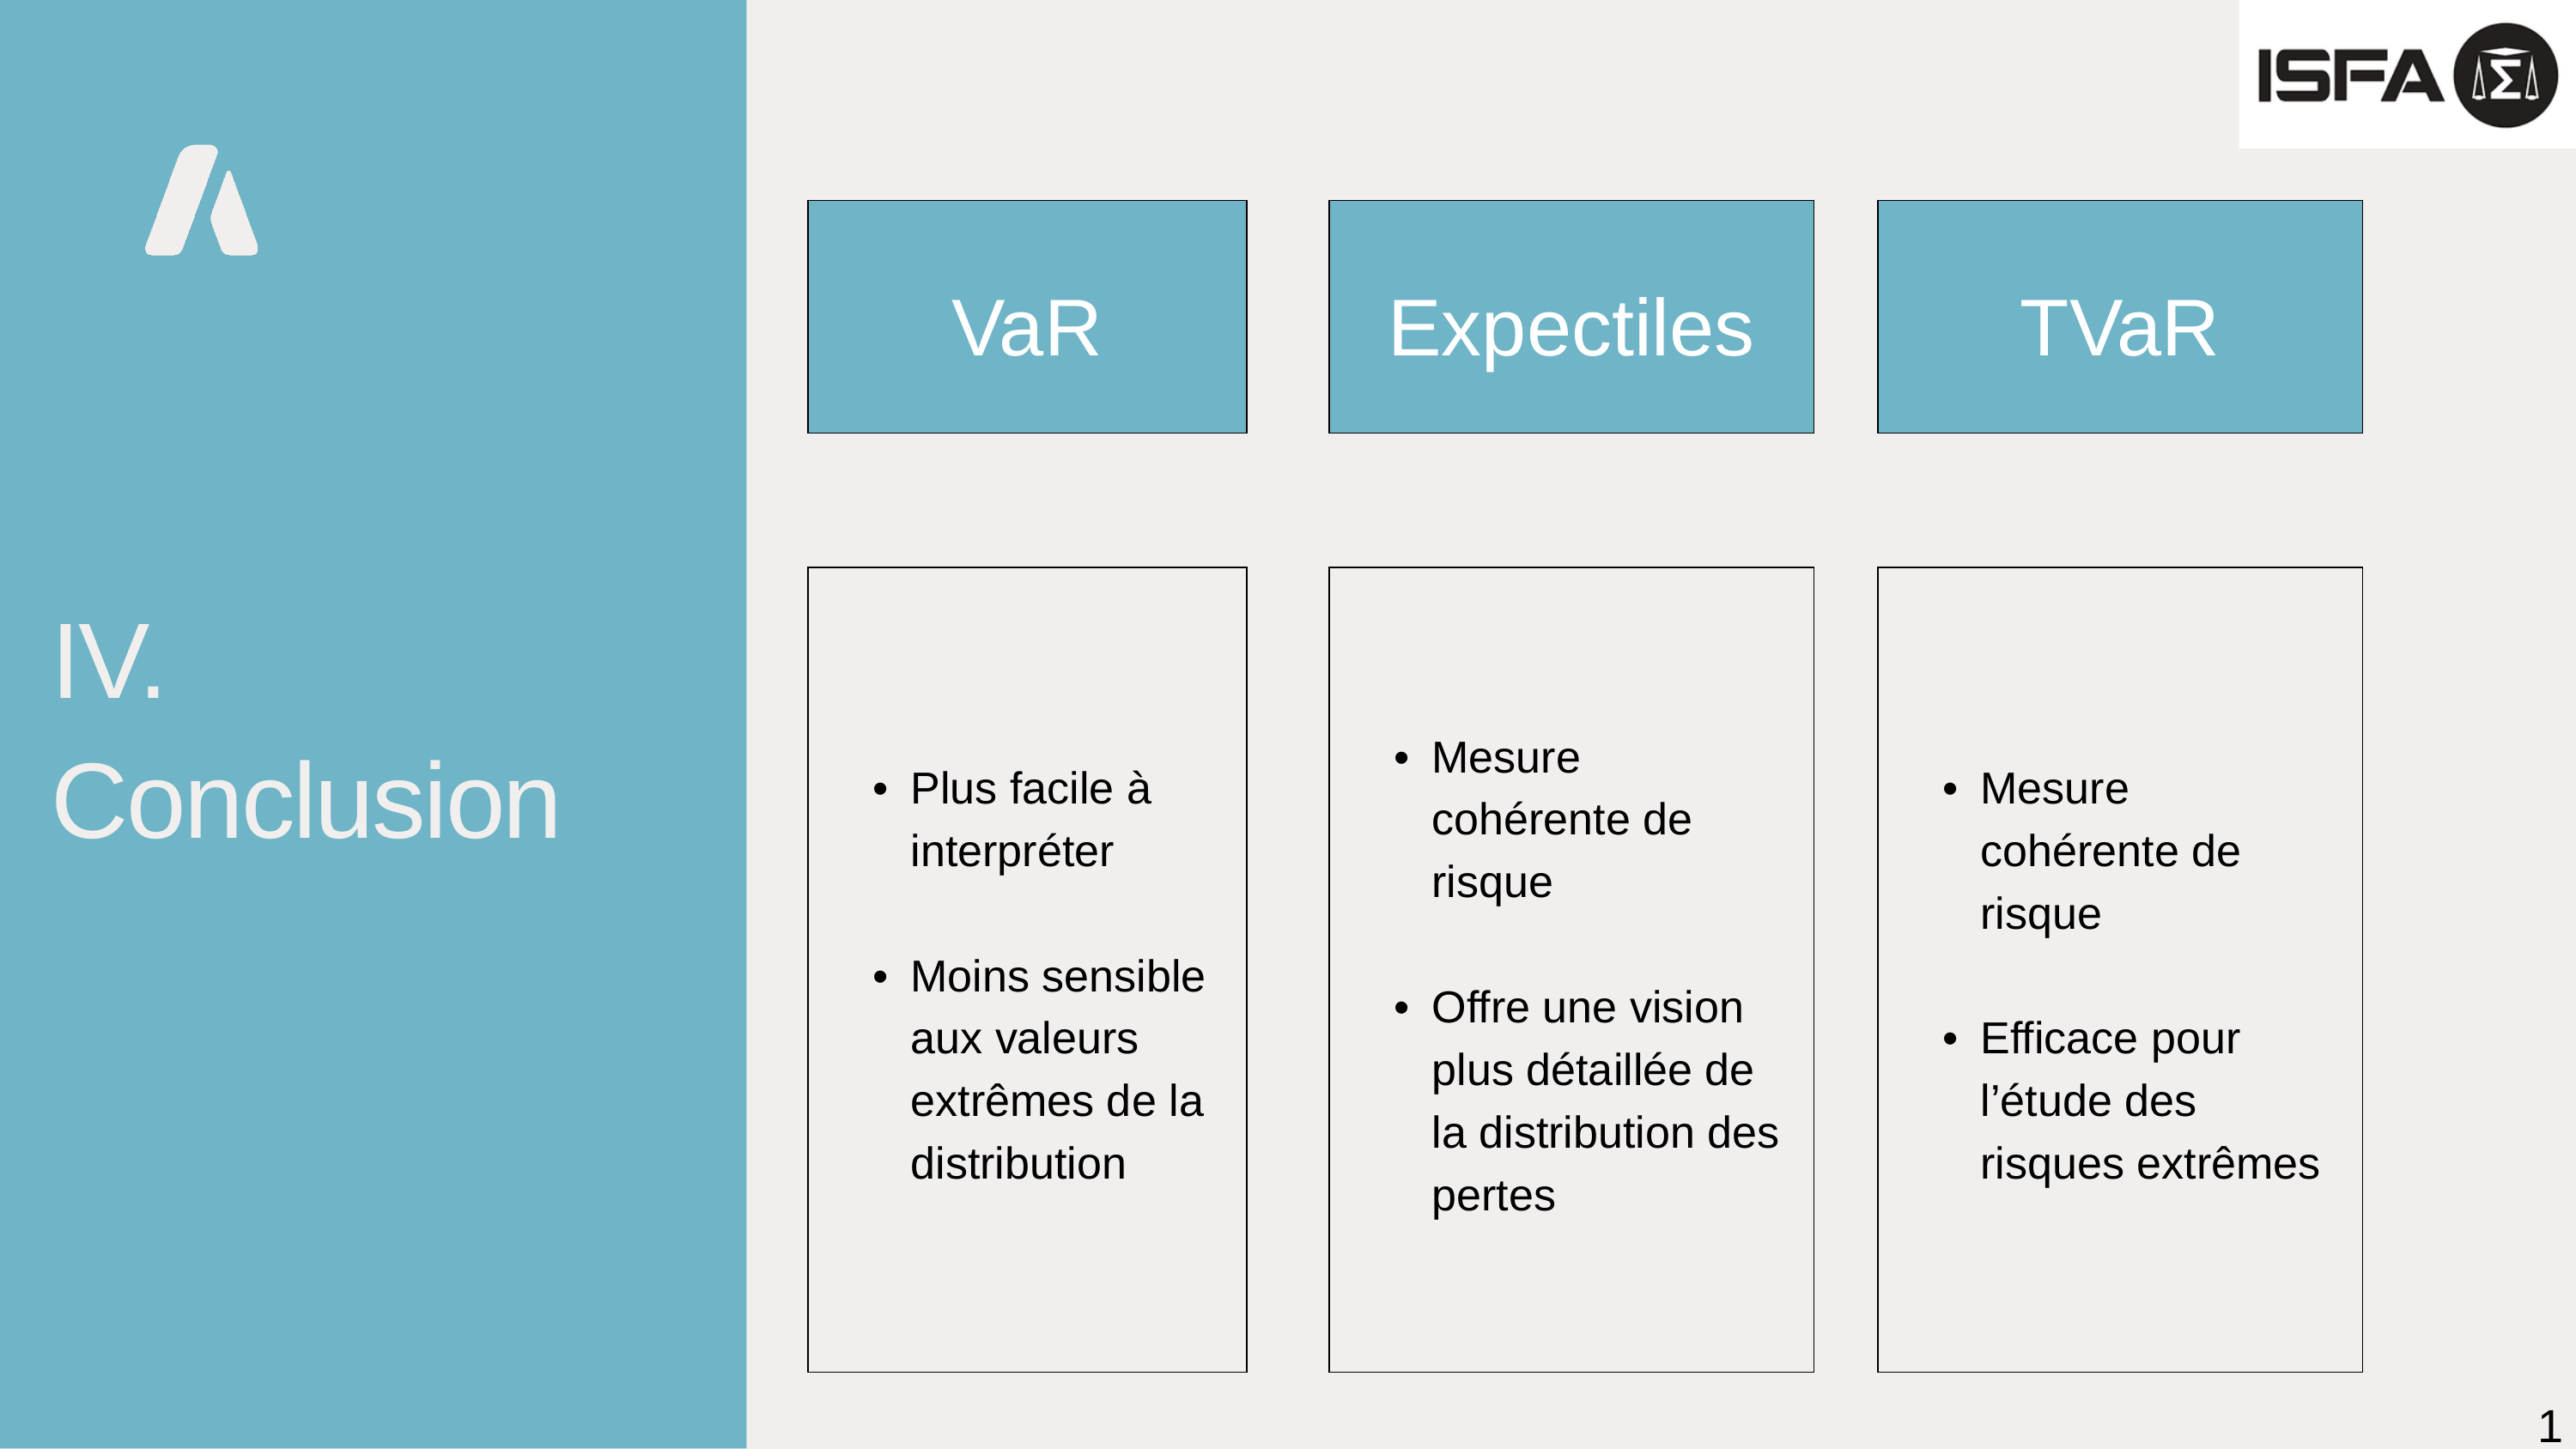

| VaR |
| --- |
| Expectiles |
| --- |
| TVaR |
| --- |
| Plus facile à interpréter Moins sensible aux valeurs extrêmes de la distribution |
| --- |
| Mesure cohérente de risque Offre une vision plus détaillée de la distribution des pertes |
| --- |
| Mesure cohérente de risque Efficace pour l’étude des risques extrêmes |
| --- |
IV. Conclusion
19